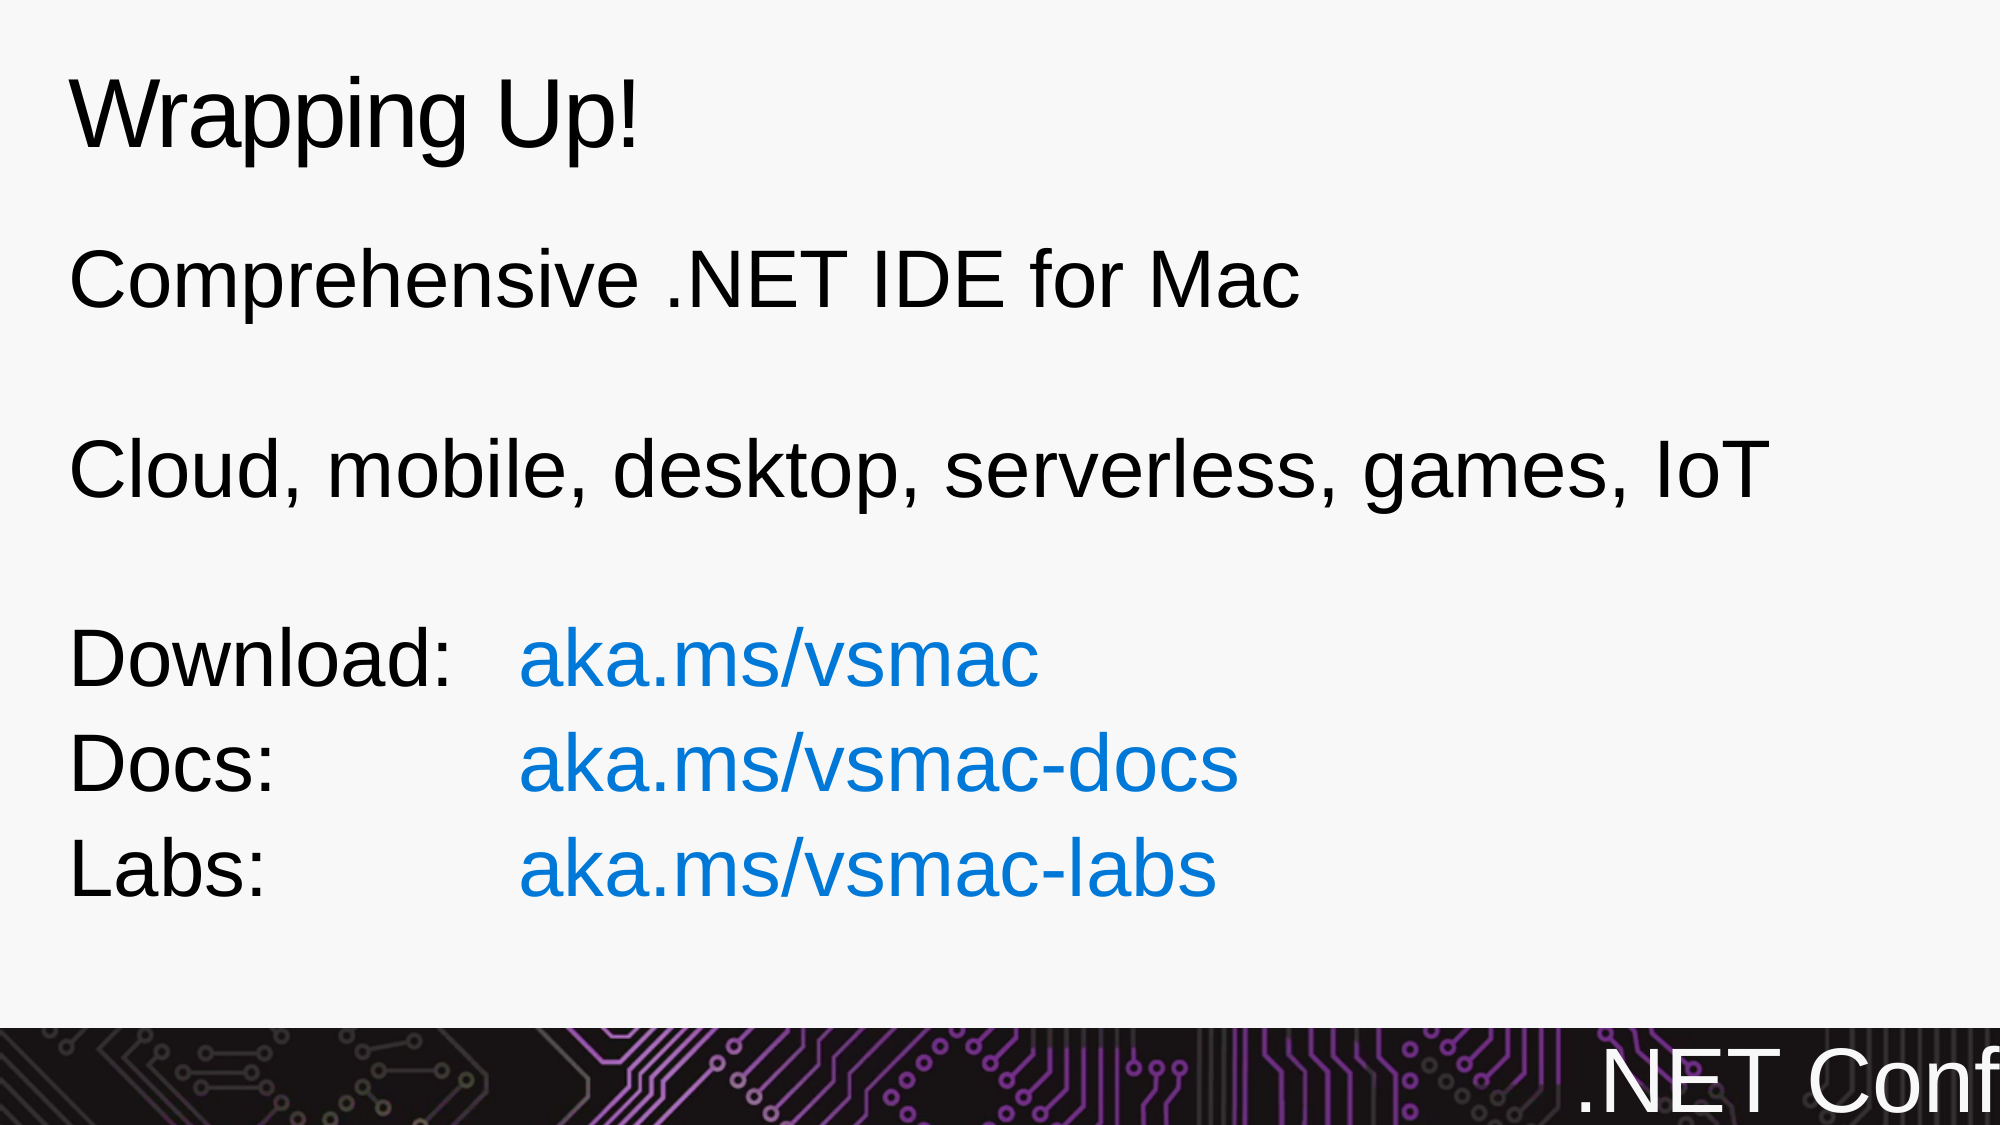

# Wrapping Up!
Comprehensive .NET IDE for Mac

Cloud, mobile, desktop, serverless, games, IoT

Download: 	aka.ms/vsmac
Docs:		aka.ms/vsmac-docs
Labs:		aka.ms/vsmac-labs